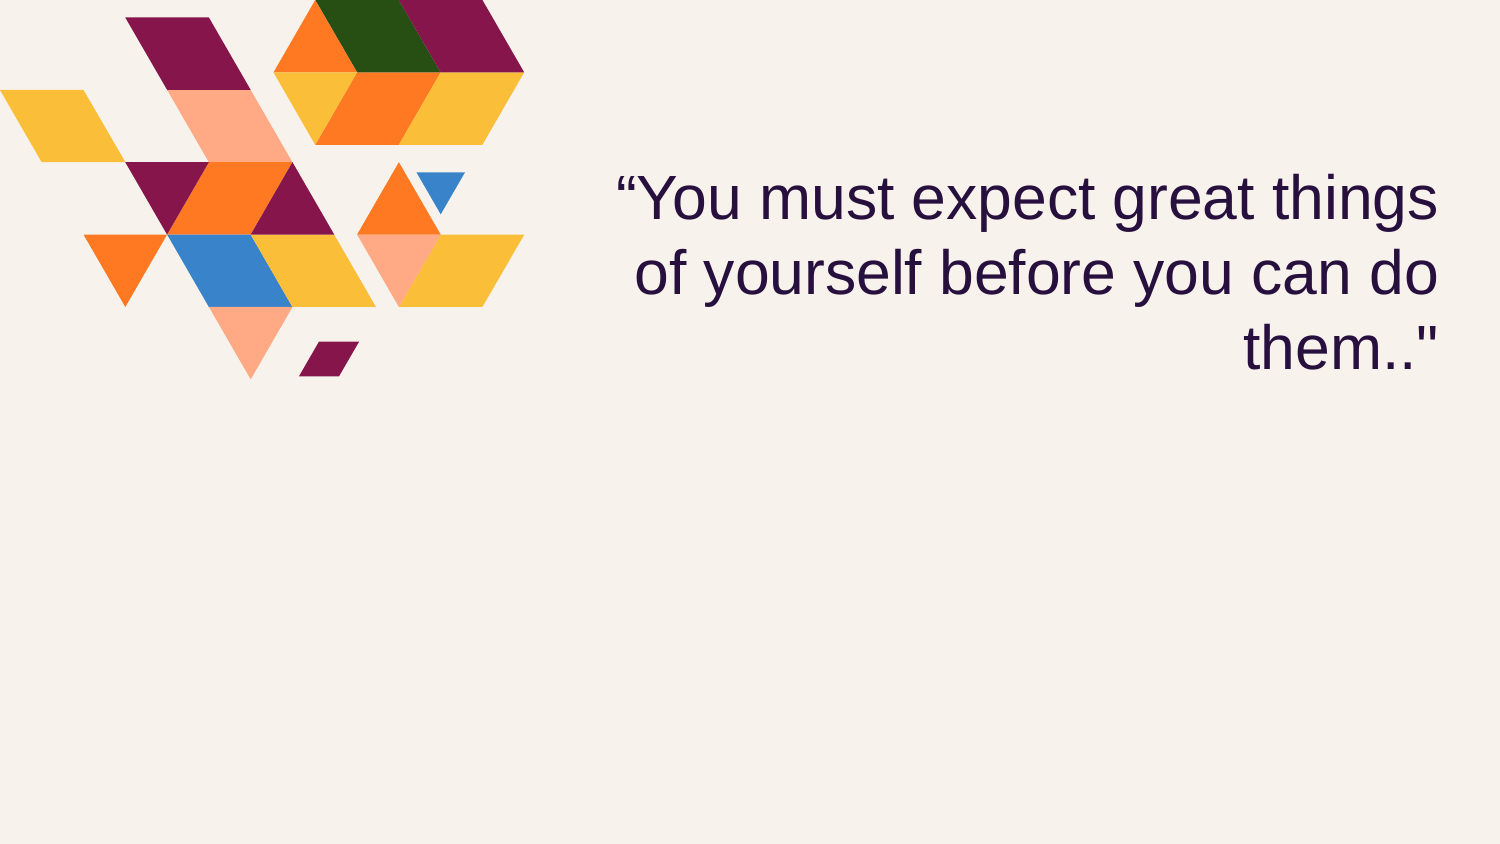

“You must expect great things of yourself before you can do them.."